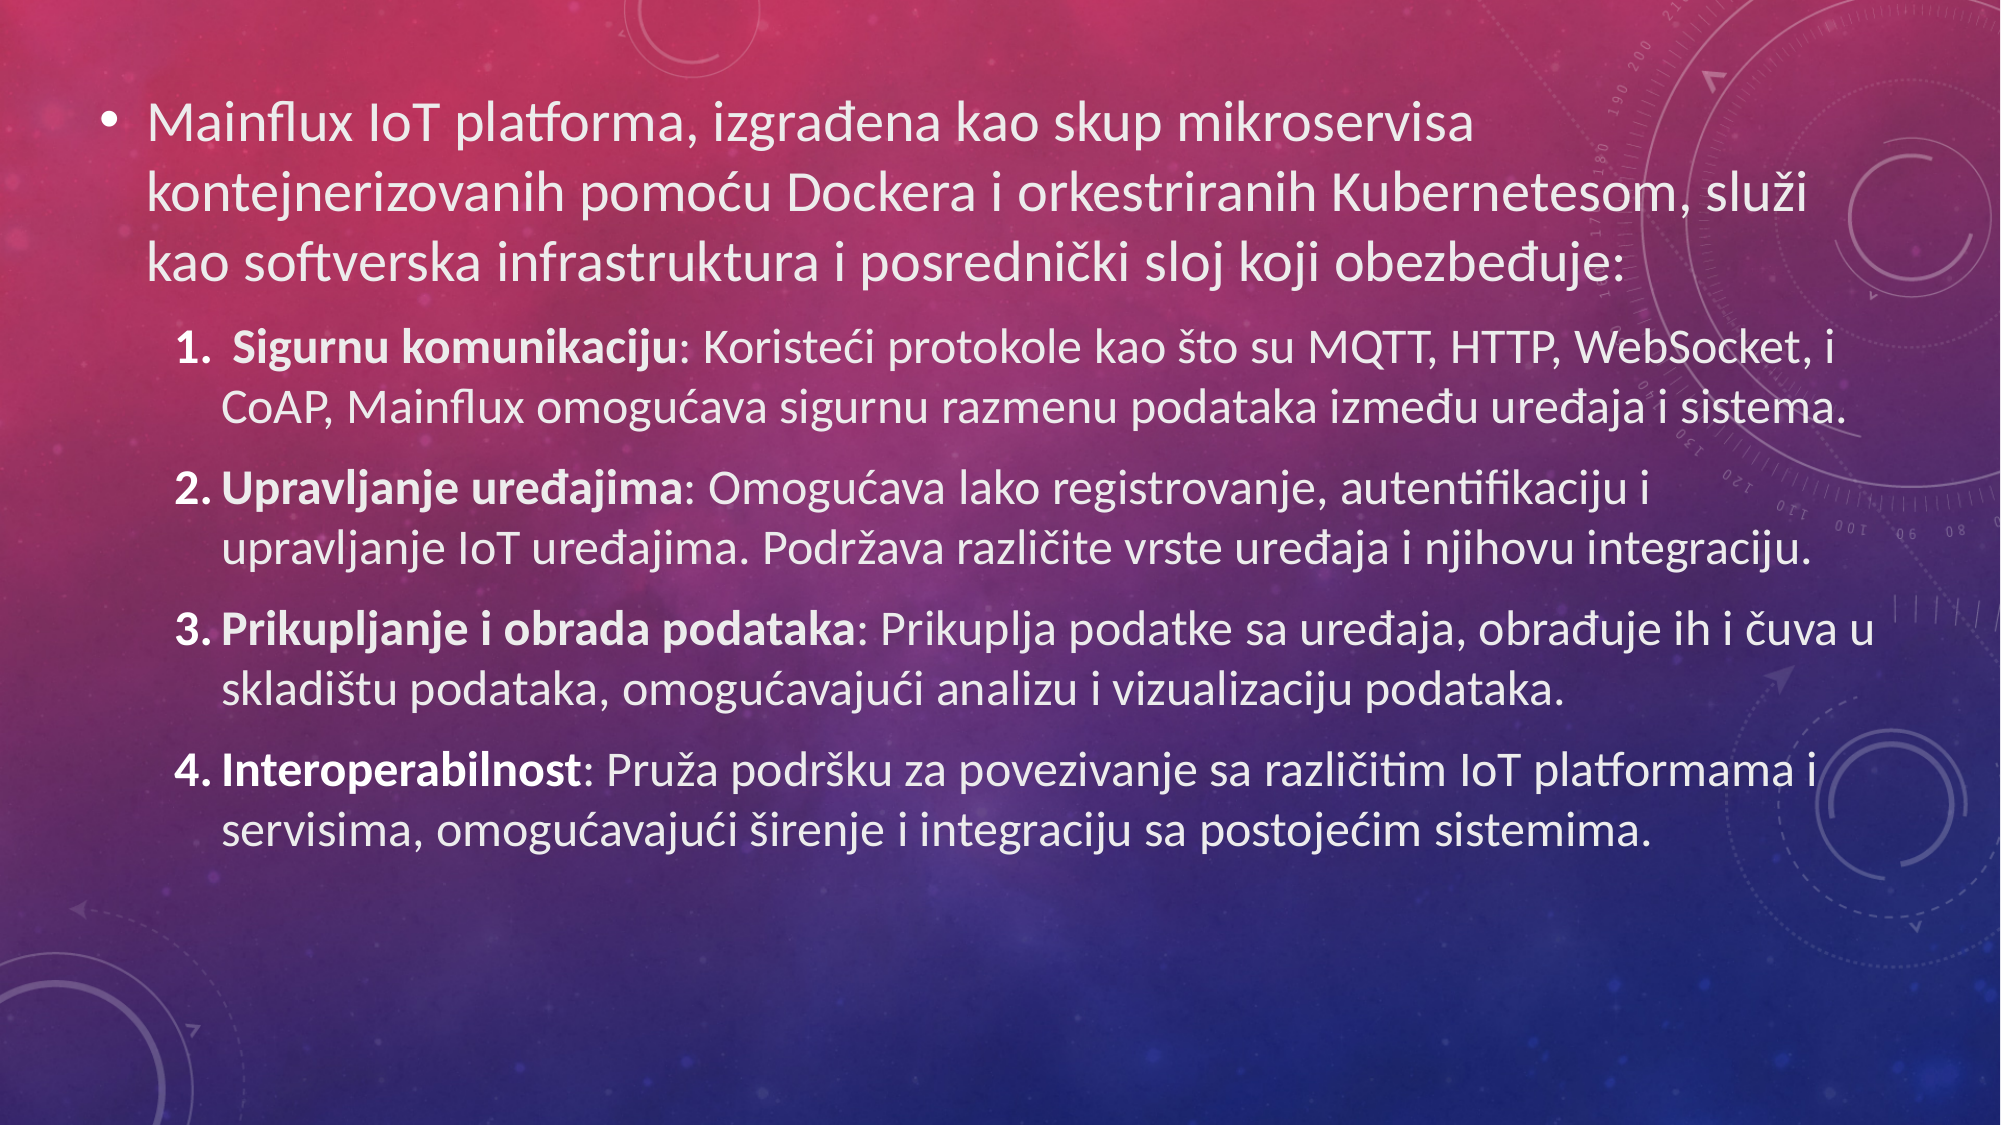

Mainflux IoT platforma, izgrađena kao skup mikroservisa kontejnerizovanih pomoću Dockera i orkestriranih Kubernetesom, služi kao softverska infrastruktura i posrednički sloj koji obezbeđuje:
 Sigurnu komunikaciju: Koristeći protokole kao što su MQTT, HTTP, WebSocket, i CoAP, Mainflux omogućava sigurnu razmenu podataka između uređaja i sistema.
Upravljanje uređajima: Omogućava lako registrovanje, autentifikaciju i upravljanje IoT uređajima. Podržava različite vrste uređaja i njihovu integraciju.
Prikupljanje i obrada podataka: Prikuplja podatke sa uređaja, obrađuje ih i čuva u skladištu podataka, omogućavajući analizu i vizualizaciju podataka.
Interoperabilnost: Pruža podršku za povezivanje sa različitim IoT platformama i servisima, omogućavajući širenje i integraciju sa postojećim sistemima.